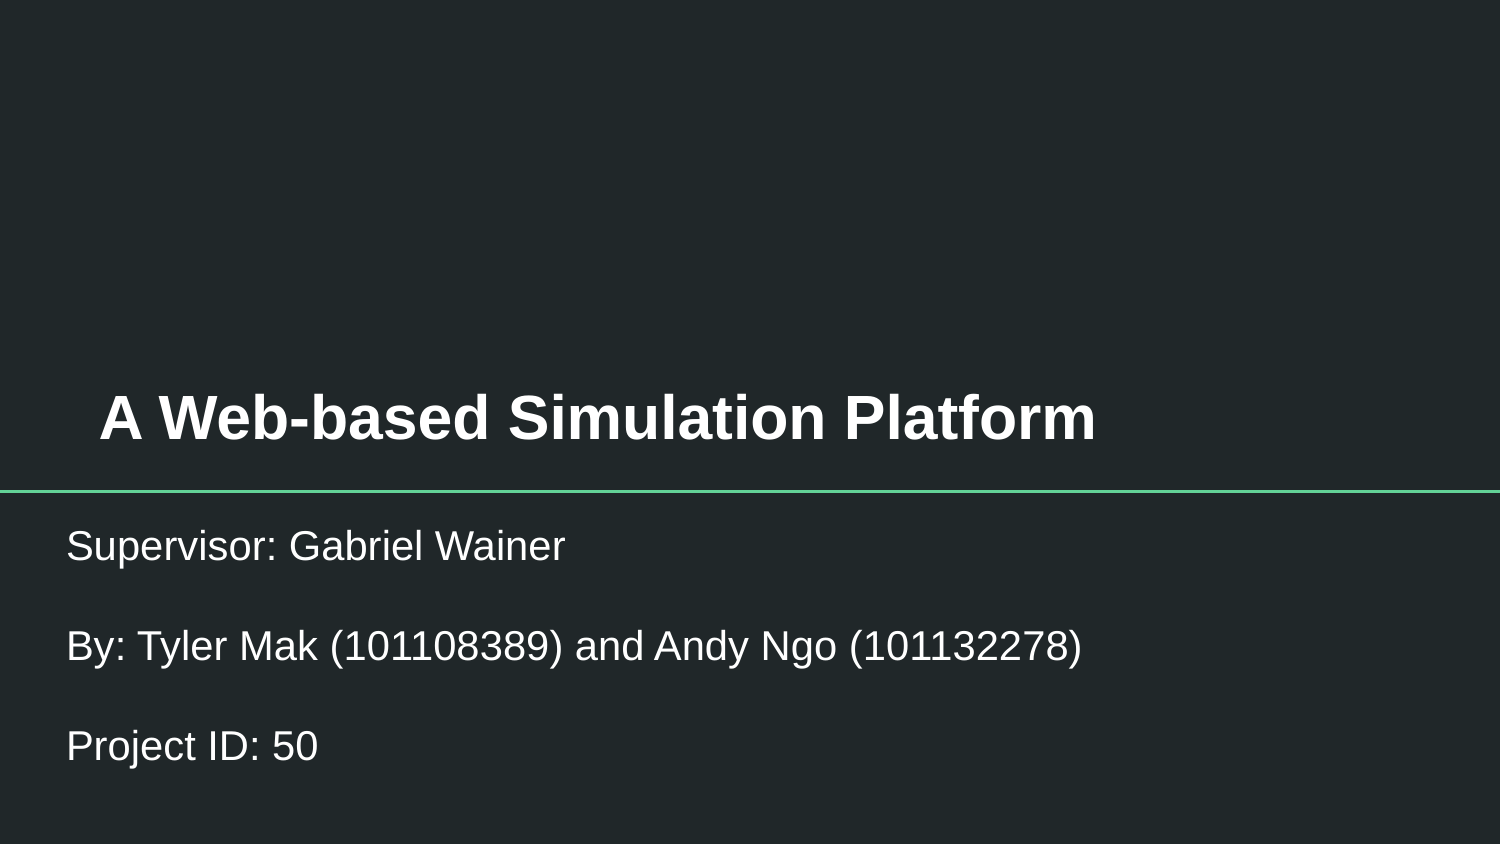

# A Web-based Simulation Platform
Supervisor: Gabriel Wainer

By: Tyler Mak (101108389) and Andy Ngo (101132278)

Project ID: 50